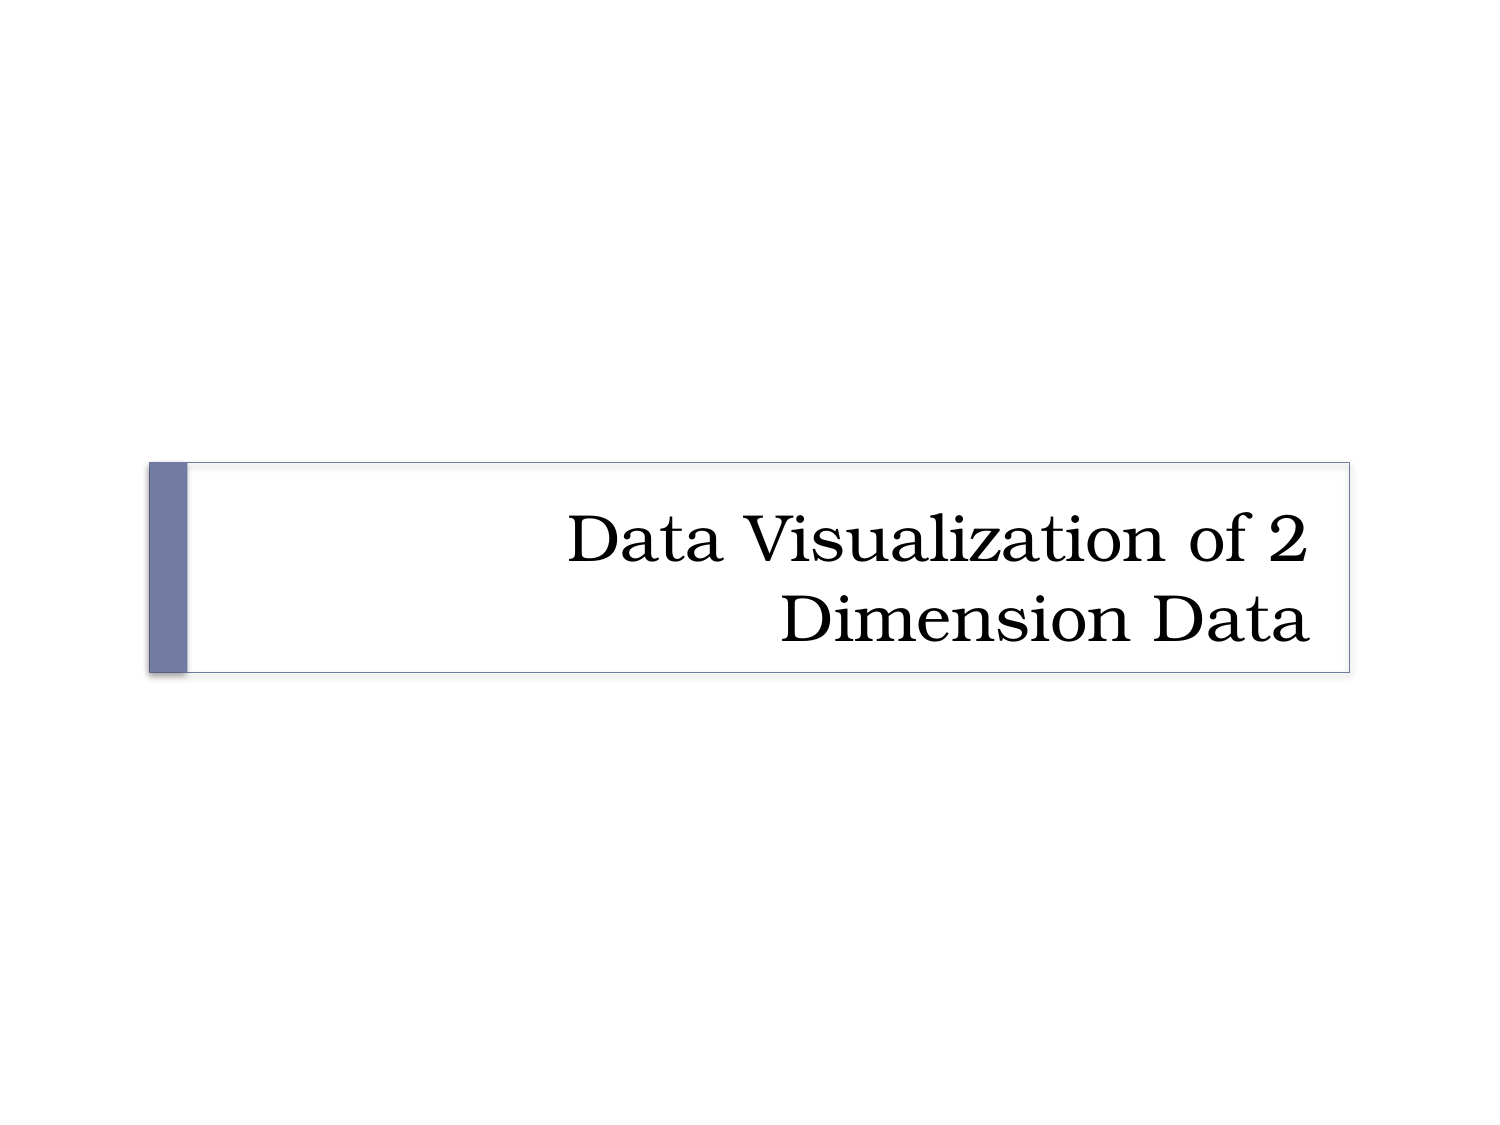

# Data Visualization of 2 Dimension Data